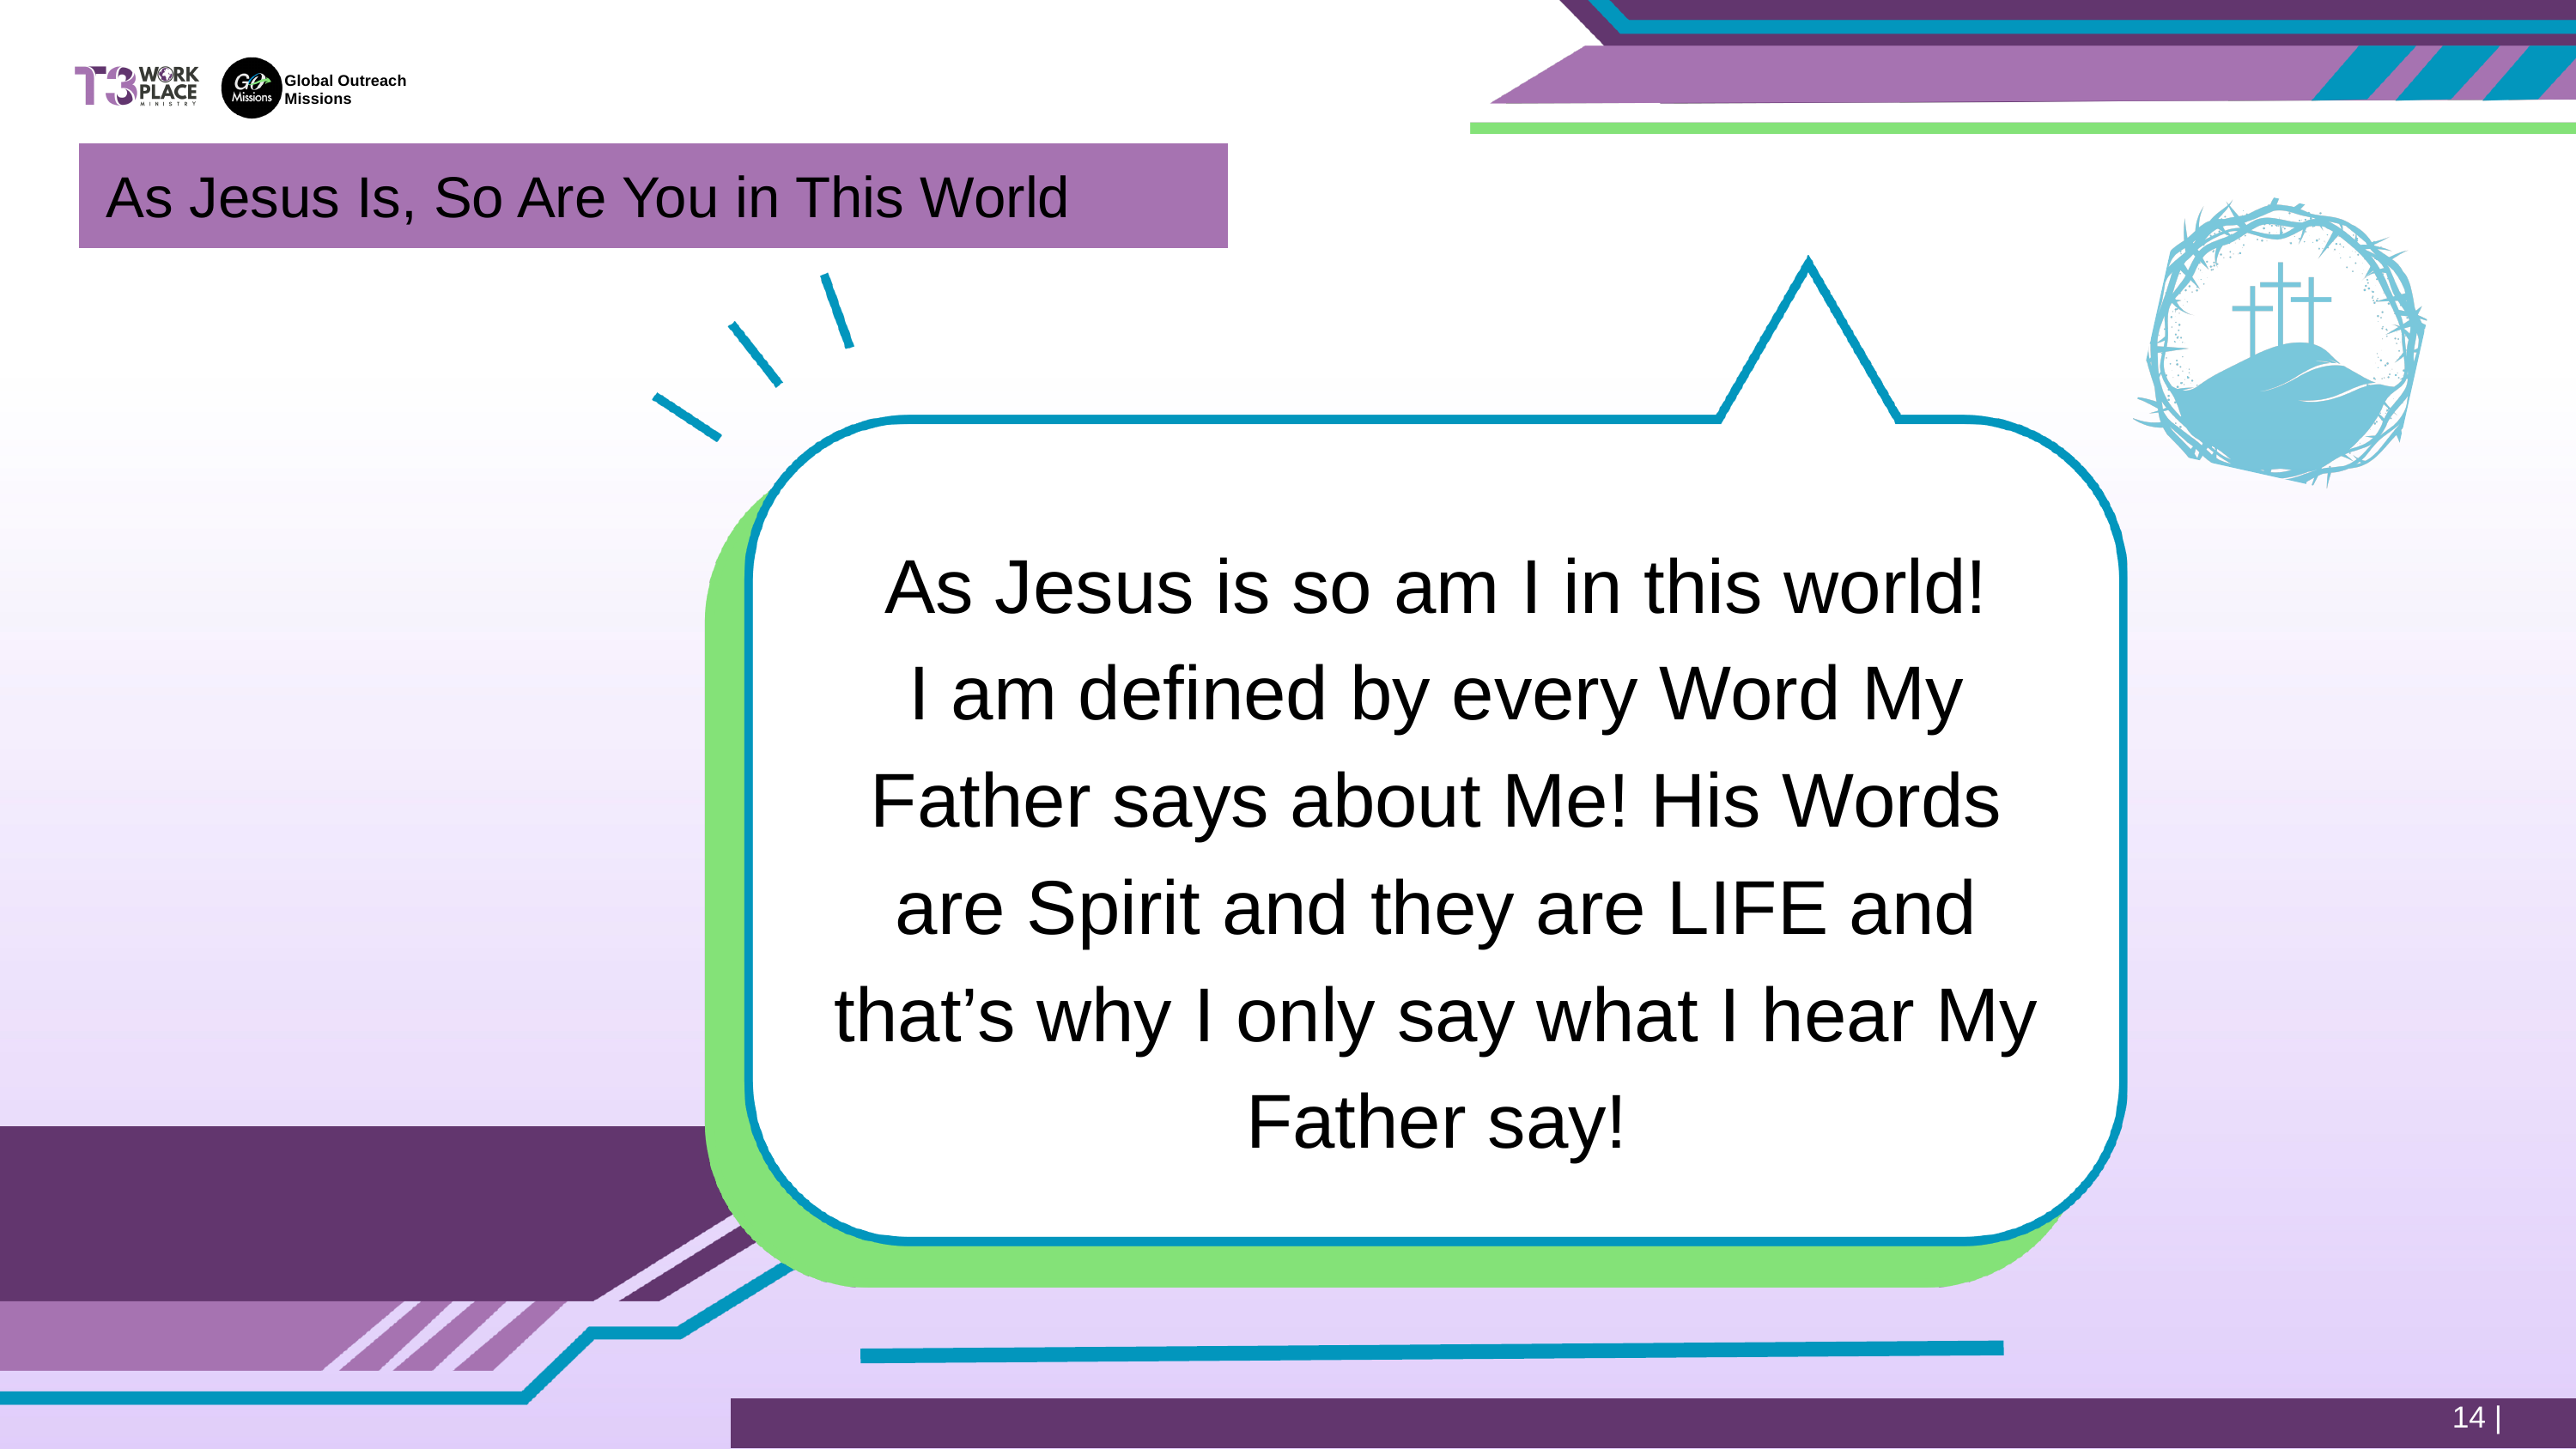

Global Outreach
Missions

As Jesus Is, So Are You in This World

As Jesus is so am I in this world!
I am defined by every Word My Father says about Me! His Words are Spirit and they are LIFE and that’s why I only say what I hear My Father say!

14 | Page